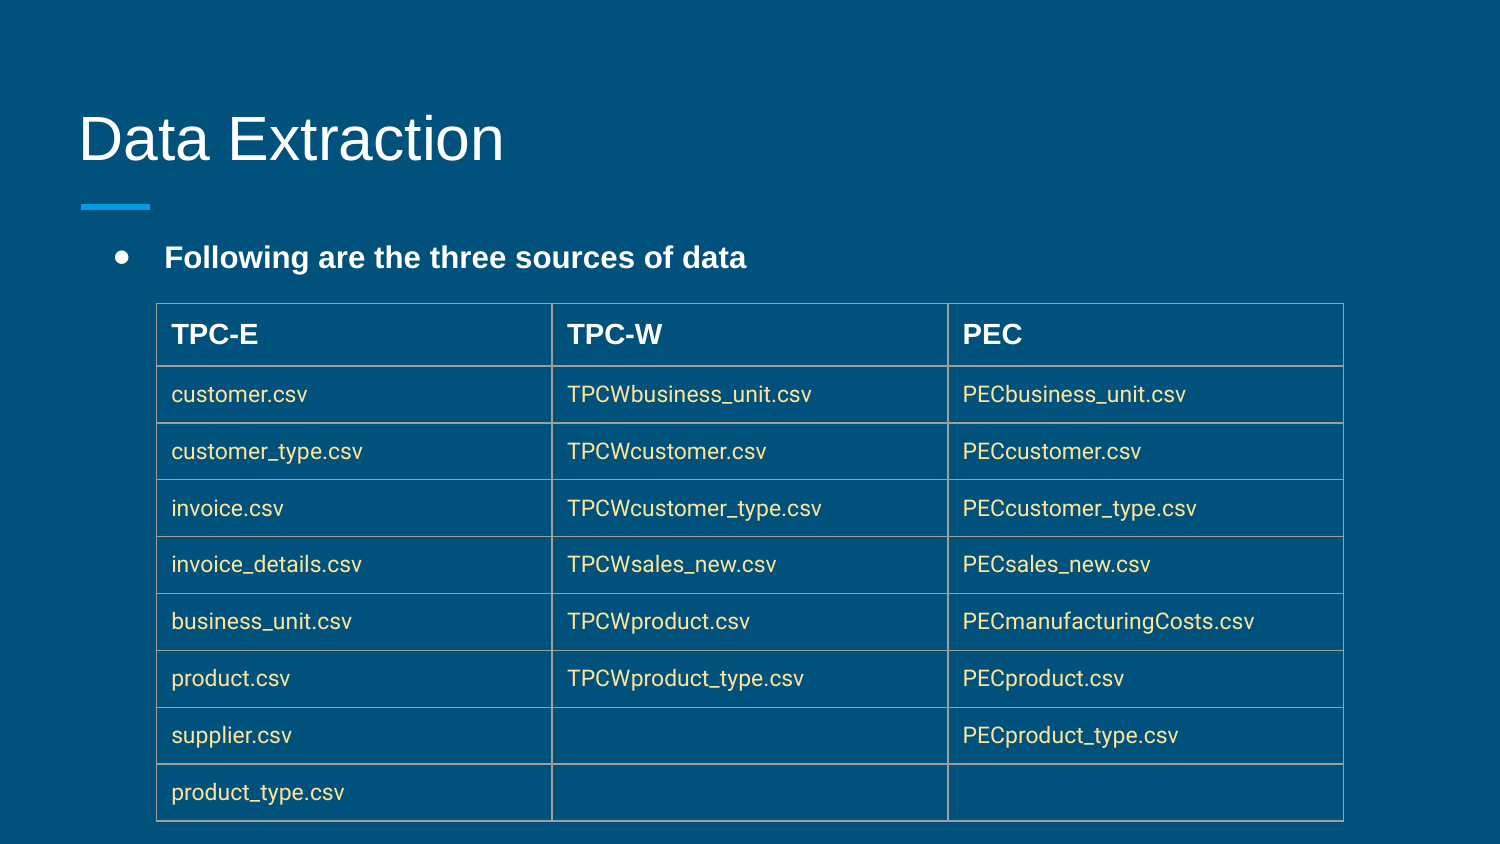

# Data Extraction
Following are the three sources of data
| TPC-E | TPC-W | PEC |
| --- | --- | --- |
| customer.csv | TPCWbusiness\_unit.csv | PECbusiness\_unit.csv |
| customer\_type.csv | TPCWcustomer.csv | PECcustomer.csv |
| invoice.csv | TPCWcustomer\_type.csv | PECcustomer\_type.csv |
| invoice\_details.csv | TPCWsales\_new.csv | PECsales\_new.csv |
| business\_unit.csv | TPCWproduct.csv | PECmanufacturingCosts.csv |
| product.csv | TPCWproduct\_type.csv | PECproduct.csv |
| supplier.csv |  | PECproduct\_type.csv |
| product\_type.csv |  |  |